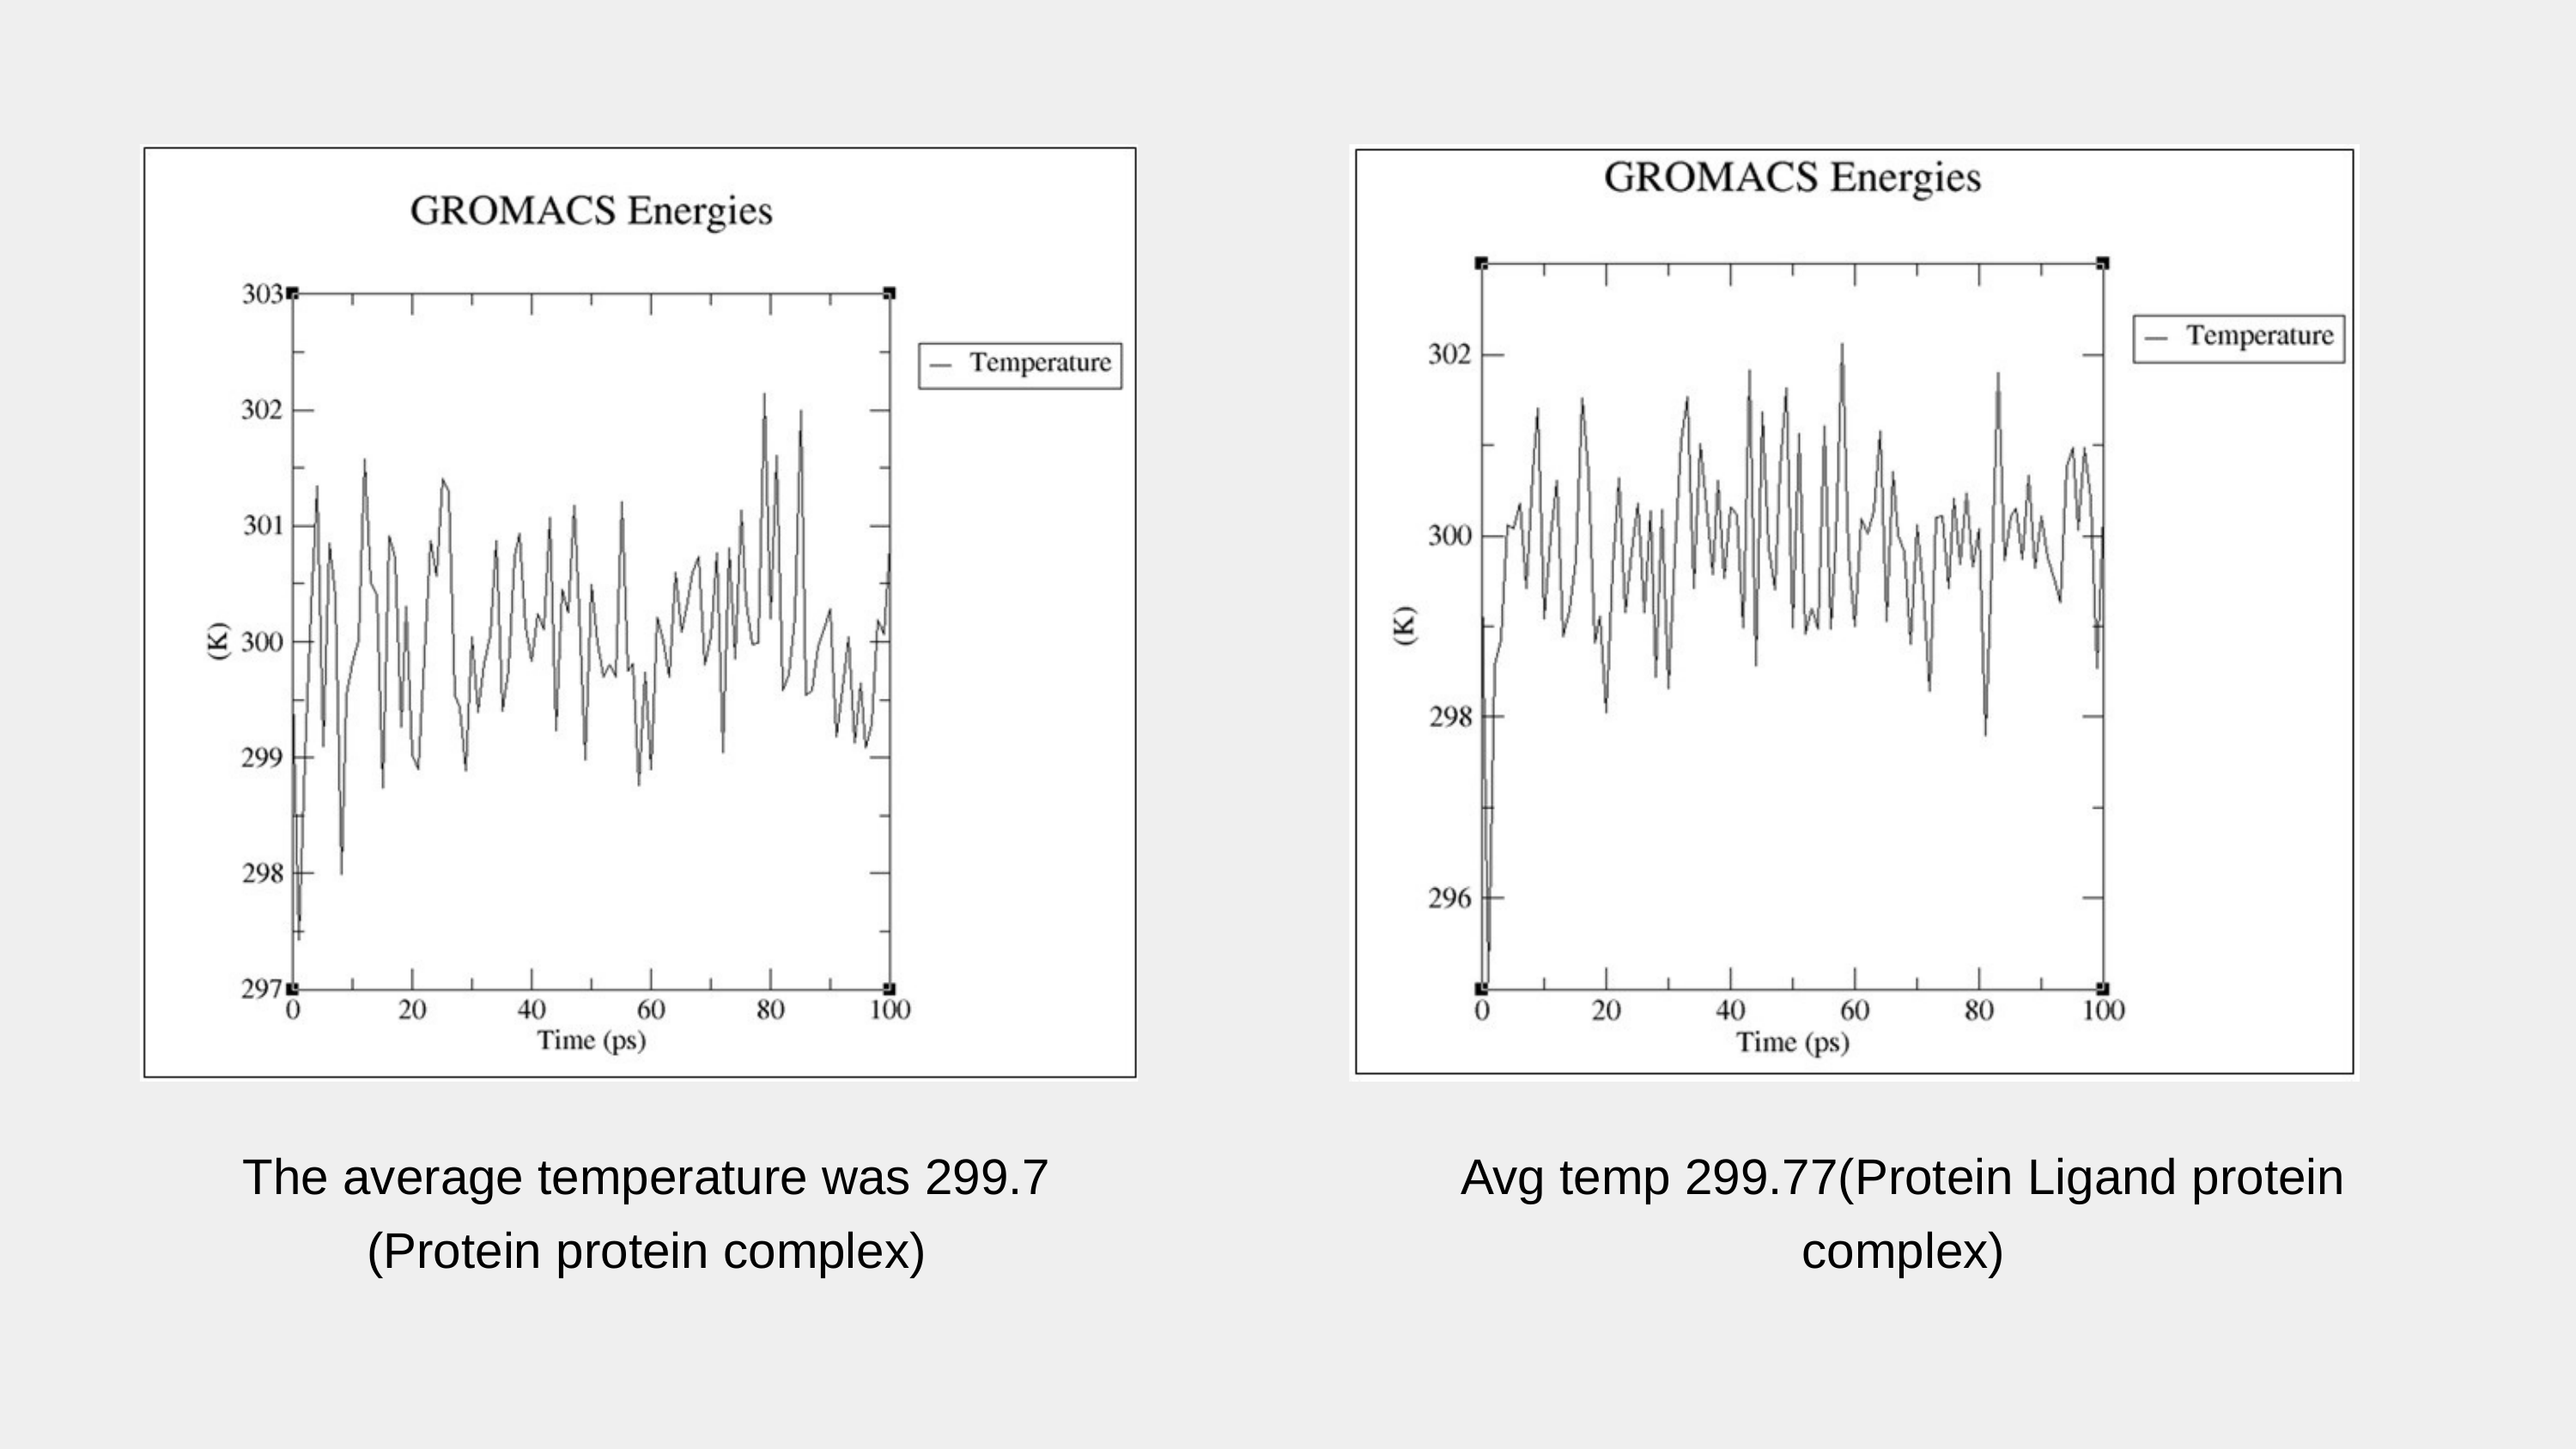

The average temperature was 299.7 (Protein protein complex)
Avg temp 299.77(Protein Ligand protein complex)